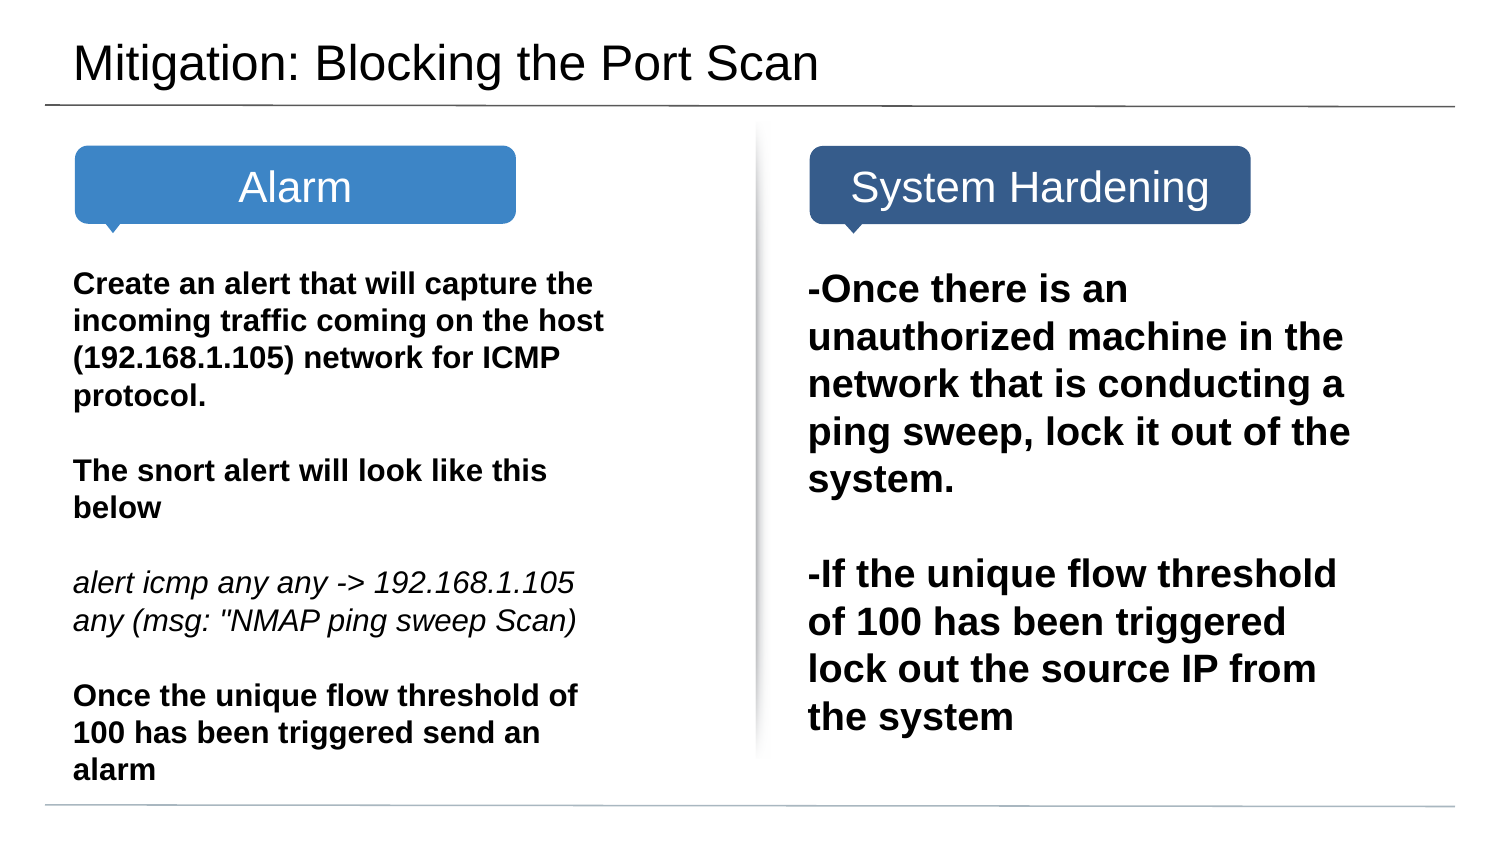

# Mitigation: Blocking the Port Scan
Create an alert that will capture the incoming traffic coming on the host (192.168.1.105) network for ICMP protocol.

The snort alert will look like this below

alert icmp any any -> 192.168.1.105 any (msg: "NMAP ping sweep Scan)

Once the unique flow threshold of 100 has been triggered send an alarm
-Once there is an unauthorized machine in the network that is conducting a ping sweep, lock it out of the system.

-If the unique flow threshold of 100 has been triggered lock out the source IP from the system